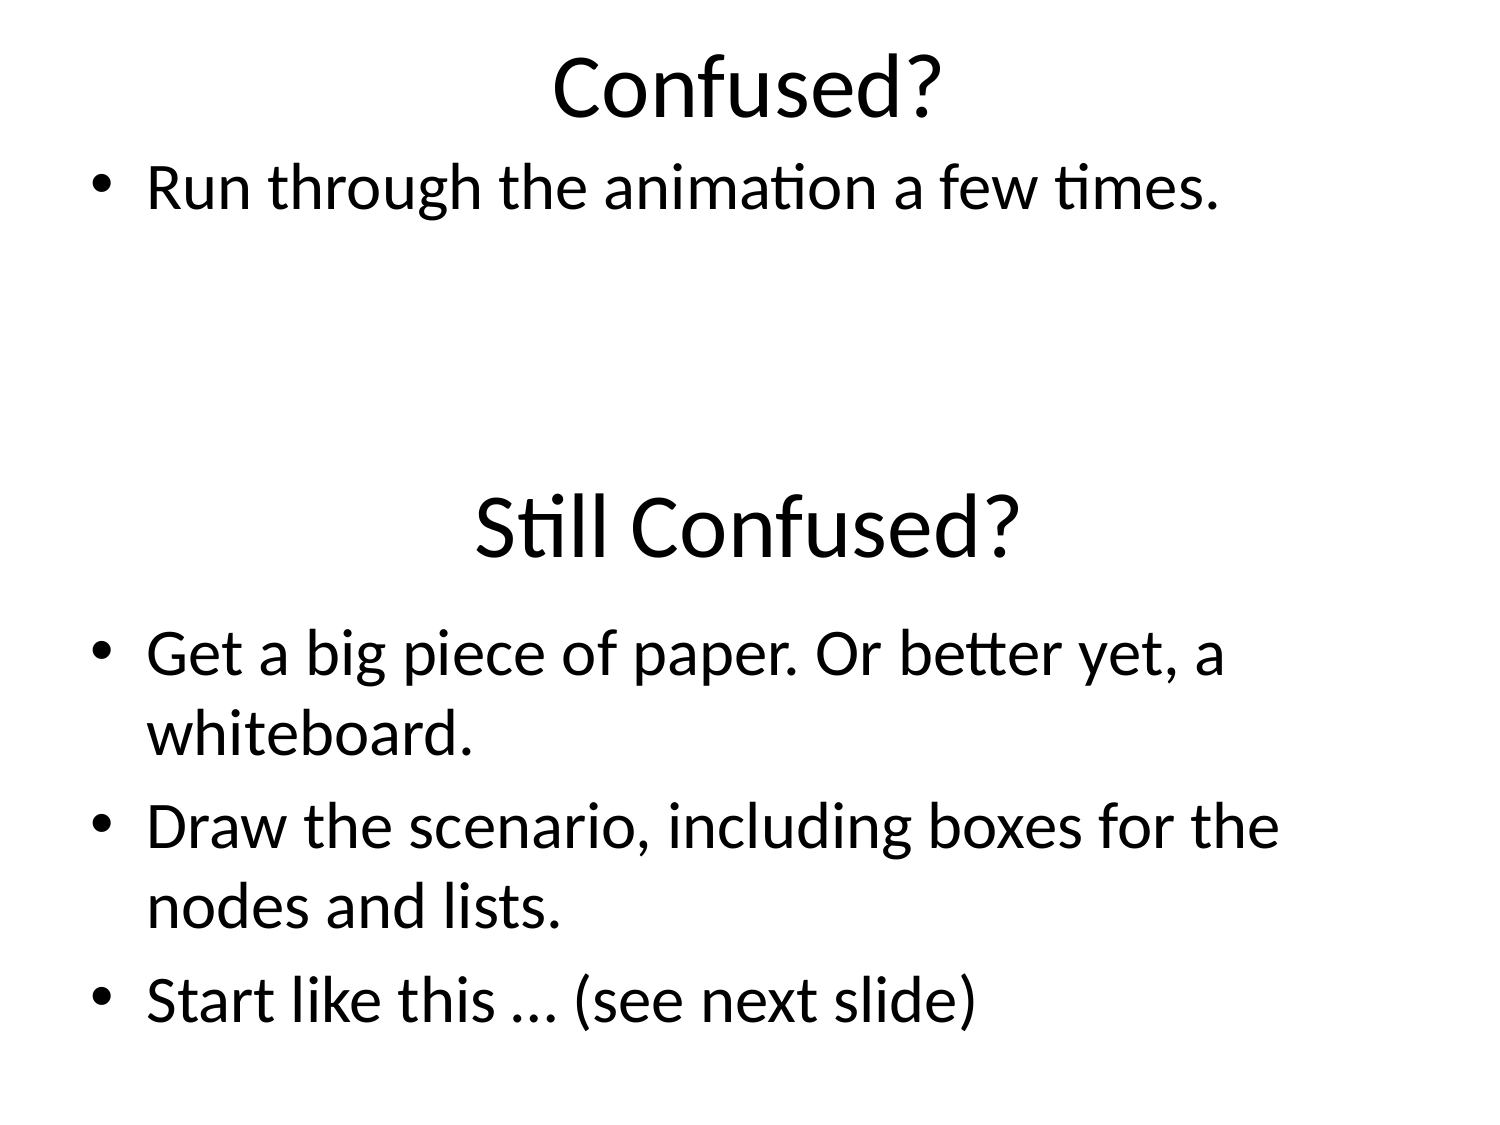

# Confused? Still Confused?
Run through the animation a few times.

Get a big piece of paper. Or better yet, a whiteboard.
Draw the scenario, including boxes for the nodes and lists.
Start like this … (see next slide)